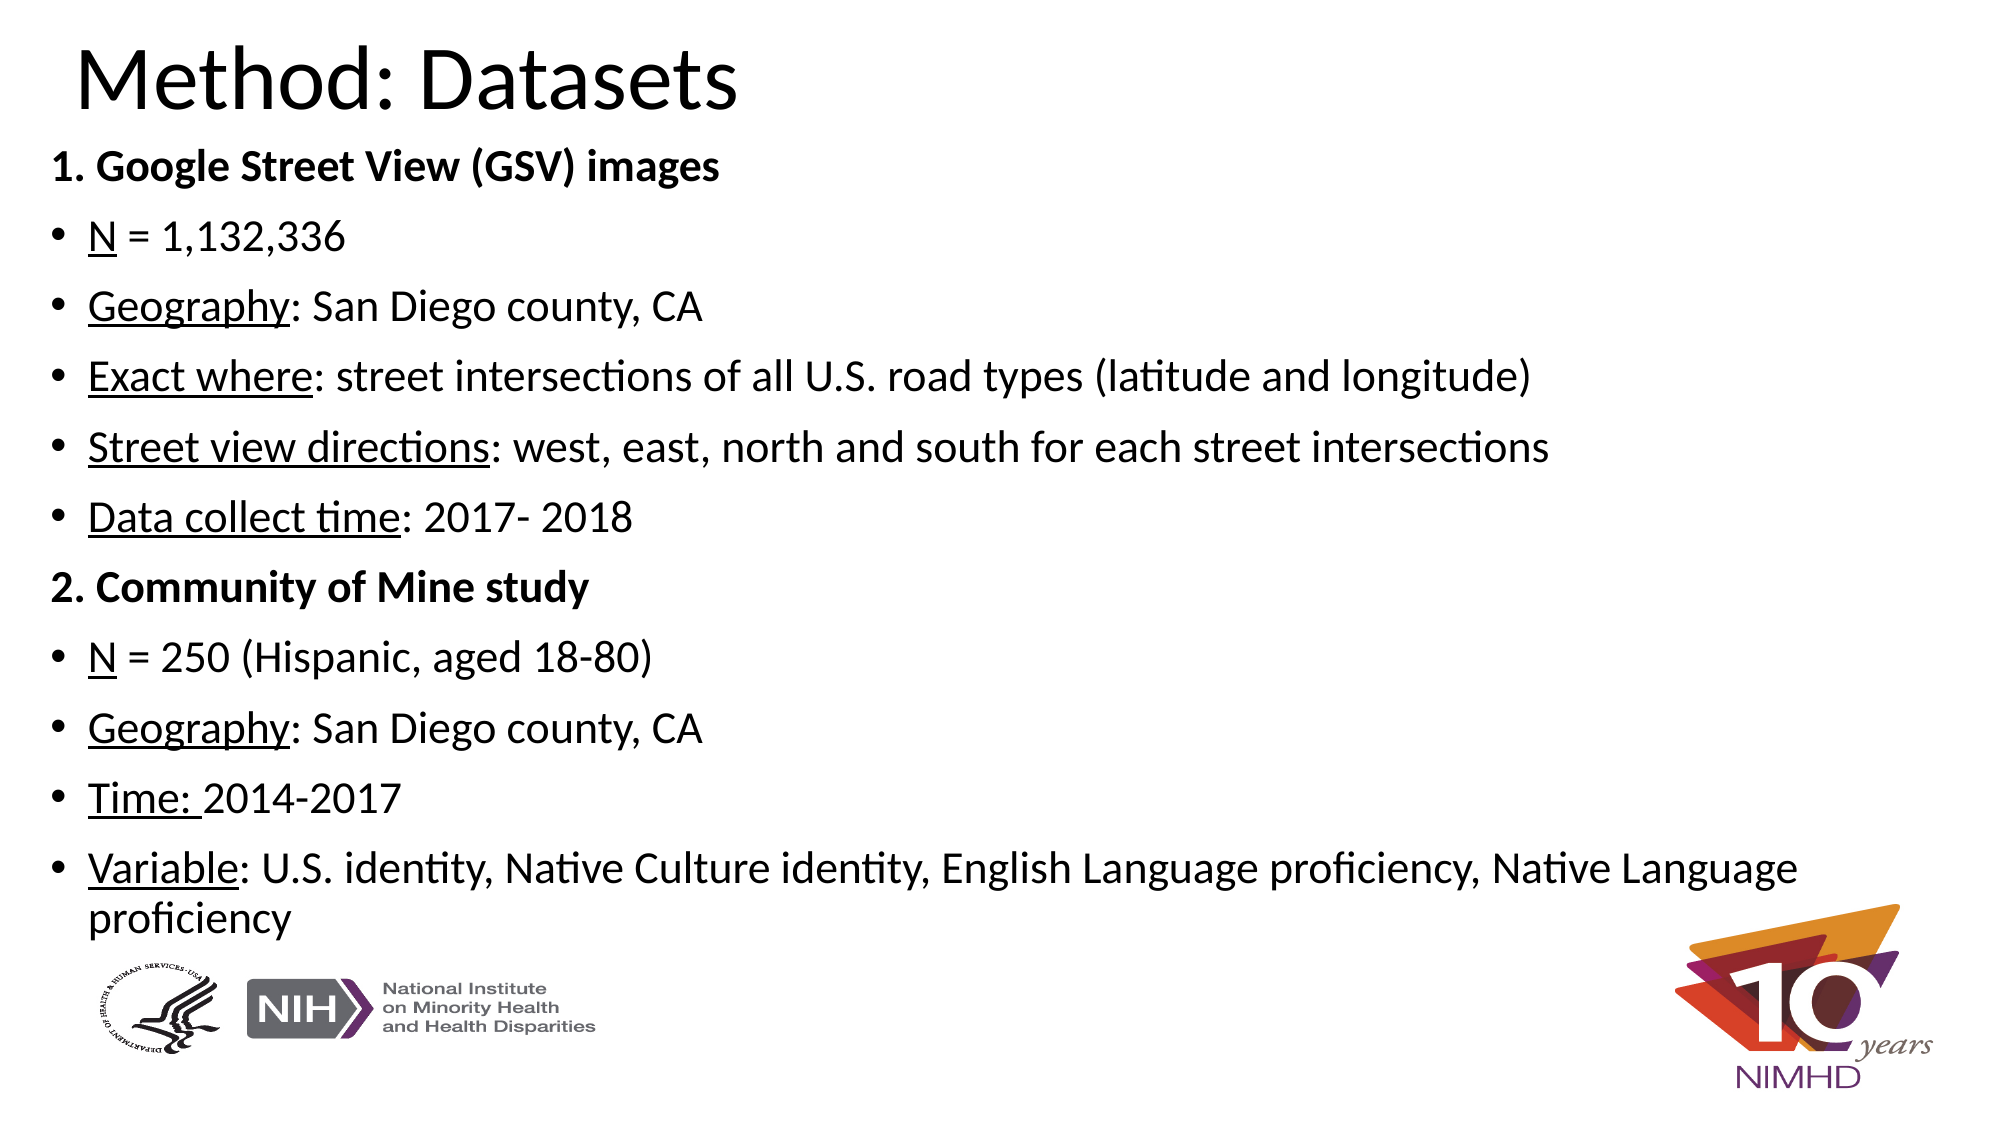

# Method: Datasets
1. Google Street View (GSV) images
N = 1,132,336
Geography: San Diego county, CA
Exact where: street intersections of all U.S. road types (latitude and longitude)
Street view directions: west, east, north and south for each street intersections
Data collect time: 2017- 2018
2. Community of Mine study
N = 250 (Hispanic, aged 18-80)
Geography: San Diego county, CA
Time: 2014-2017
Variable: U.S. identity, Native Culture identity, English Language proficiency, Native Language proficiency